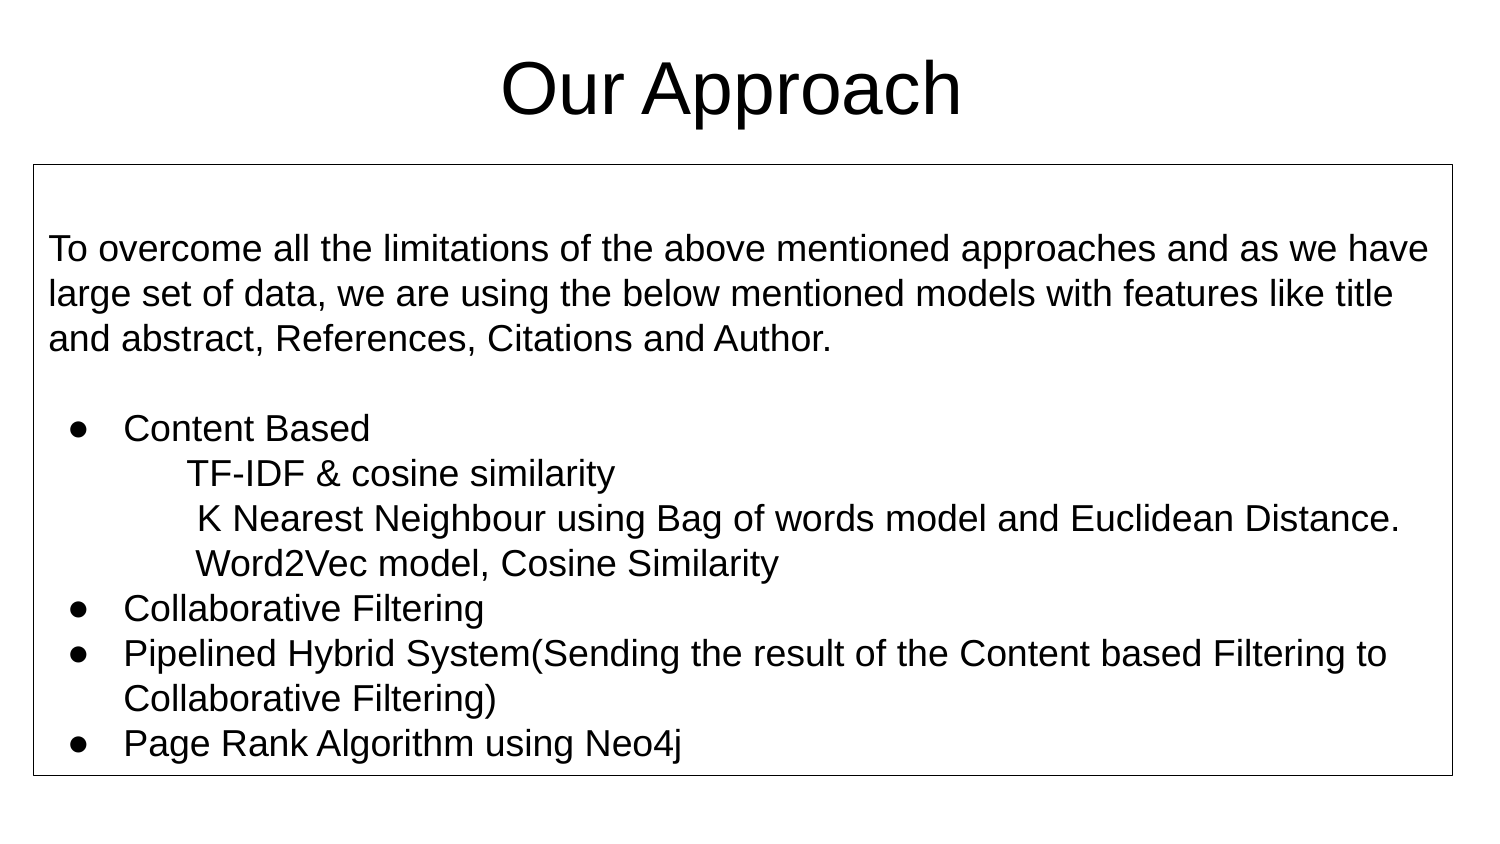

# Our Approach

To overcome all the limitations of the above mentioned approaches and as we have large set of data, we are using the below mentioned models with features like title and abstract, References, Citations and Author.

Content Based
      TF-IDF & cosine similarity
       K Nearest Neighbour using Bag of words model and Euclidean Distance.
              Word2Vec model, Cosine Similarity
Collaborative Filtering
Pipelined Hybrid System(Sending the result of the Content based Filtering to Collaborative Filtering)
Page Rank Algorithm using Neo4j